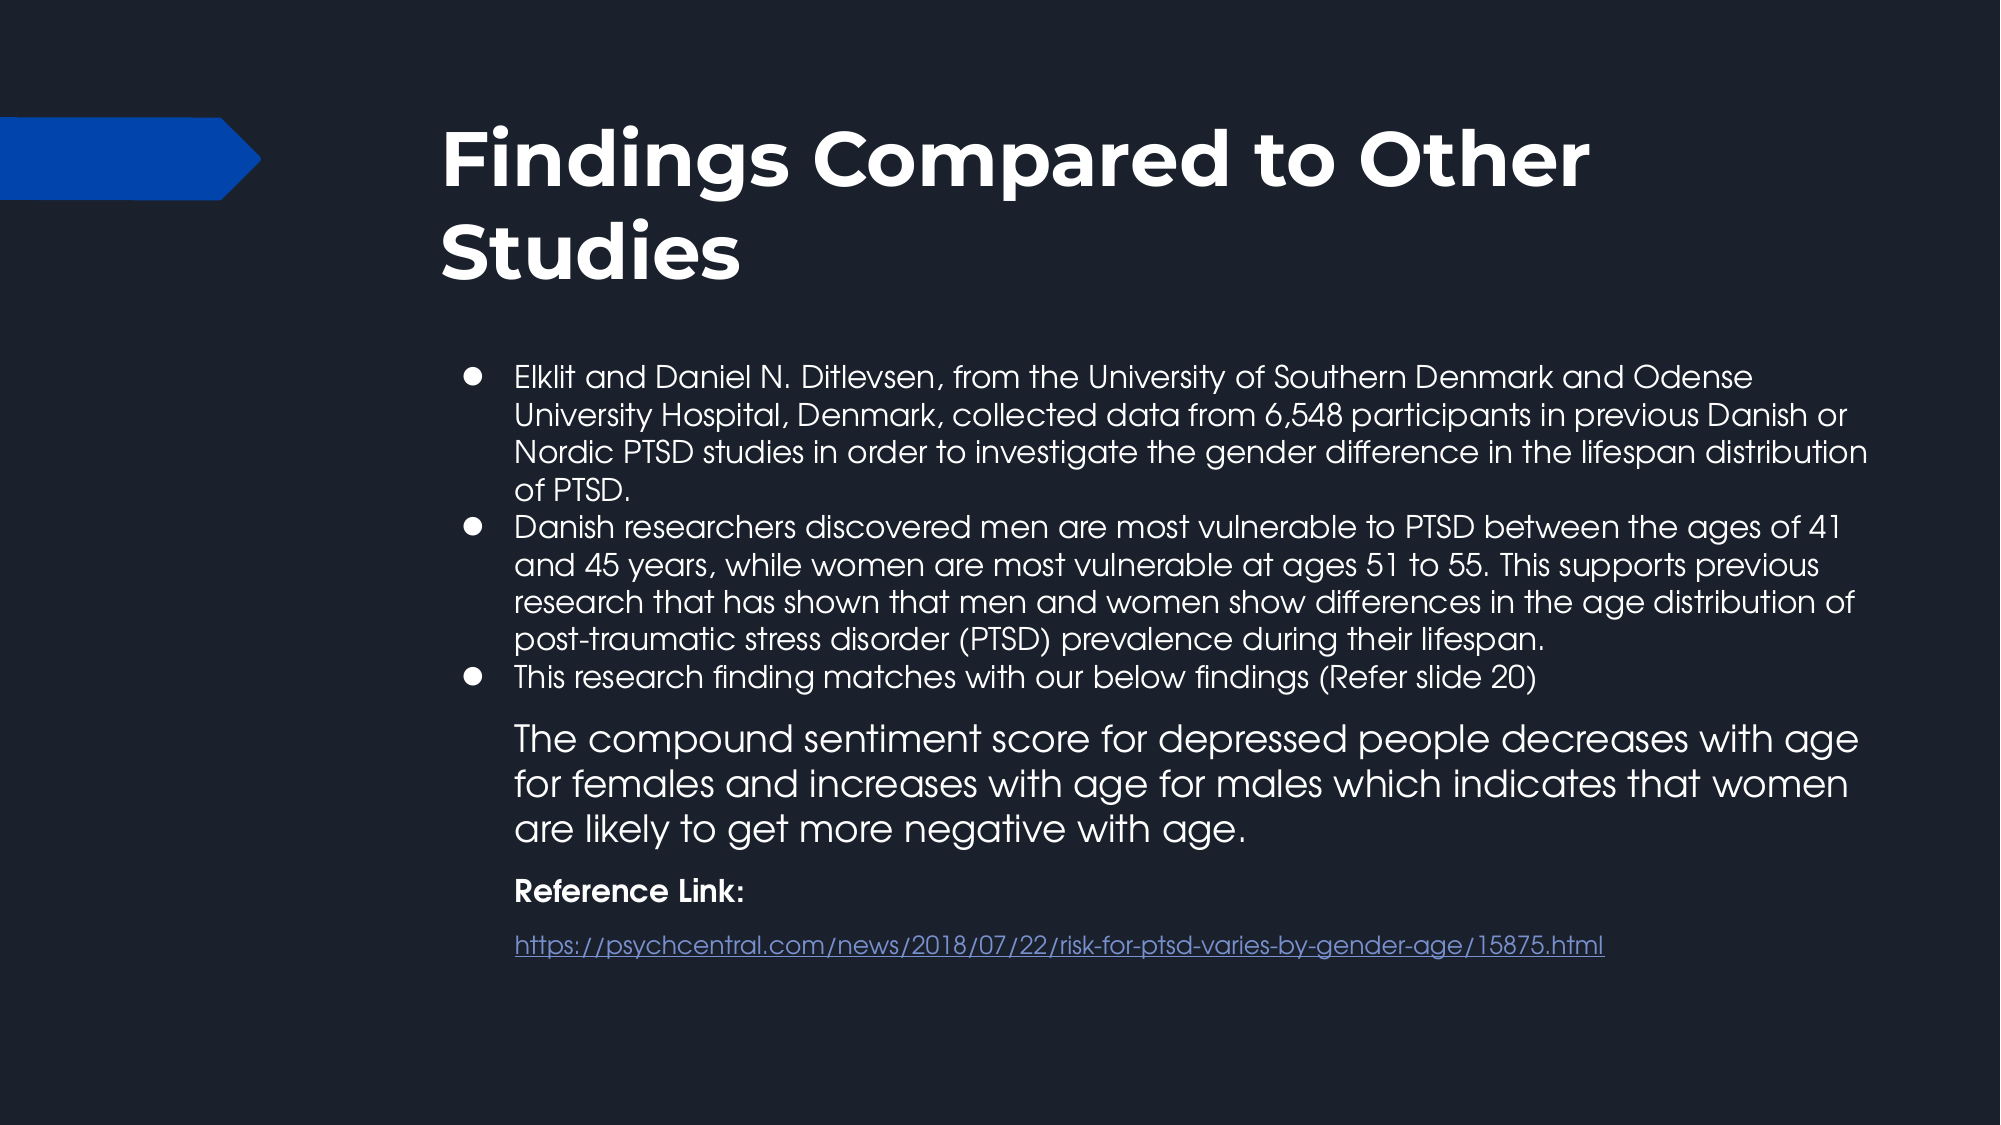

# Findings Compared to Other Studies
Elklit and Daniel N. Ditlevsen, from the University of Southern Denmark and Odense University Hospital, Denmark, collected data from 6,548 participants in previous Danish or Nordic PTSD studies in order to investigate the gender difference in the lifespan distribution of PTSD.
Danish researchers discovered men are most vulnerable to PTSD between the ages of 41 and 45 years, while women are most vulnerable at ages 51 to 55. This supports previous research that has shown that men and women show differences in the age distribution of post-traumatic stress disorder (PTSD) prevalence during their lifespan.
This research finding matches with our below findings (Refer slide 20)
The compound sentiment score for depressed people decreases with age for females and increases with age for males which indicates that women are likely to get more negative with age.
Reference Link:
https://psychcentral.com/news/2018/07/22/risk-for-ptsd-varies-by-gender-age/15875.html